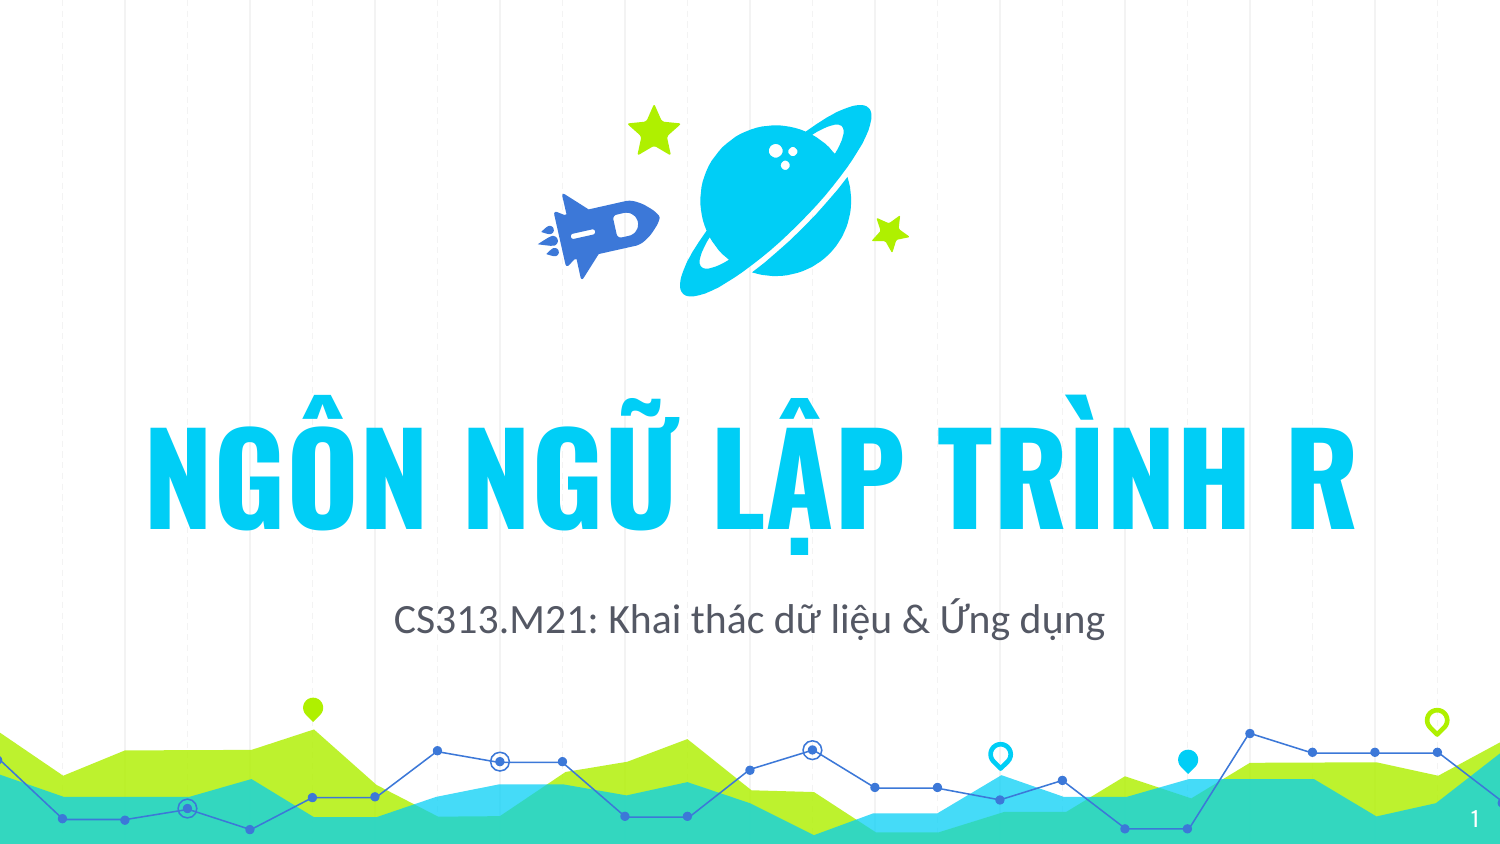

NGÔN NGỮ LẬP TRÌNH R
CS313.M21: Khai thác dữ liệu & Ứng dụng
1